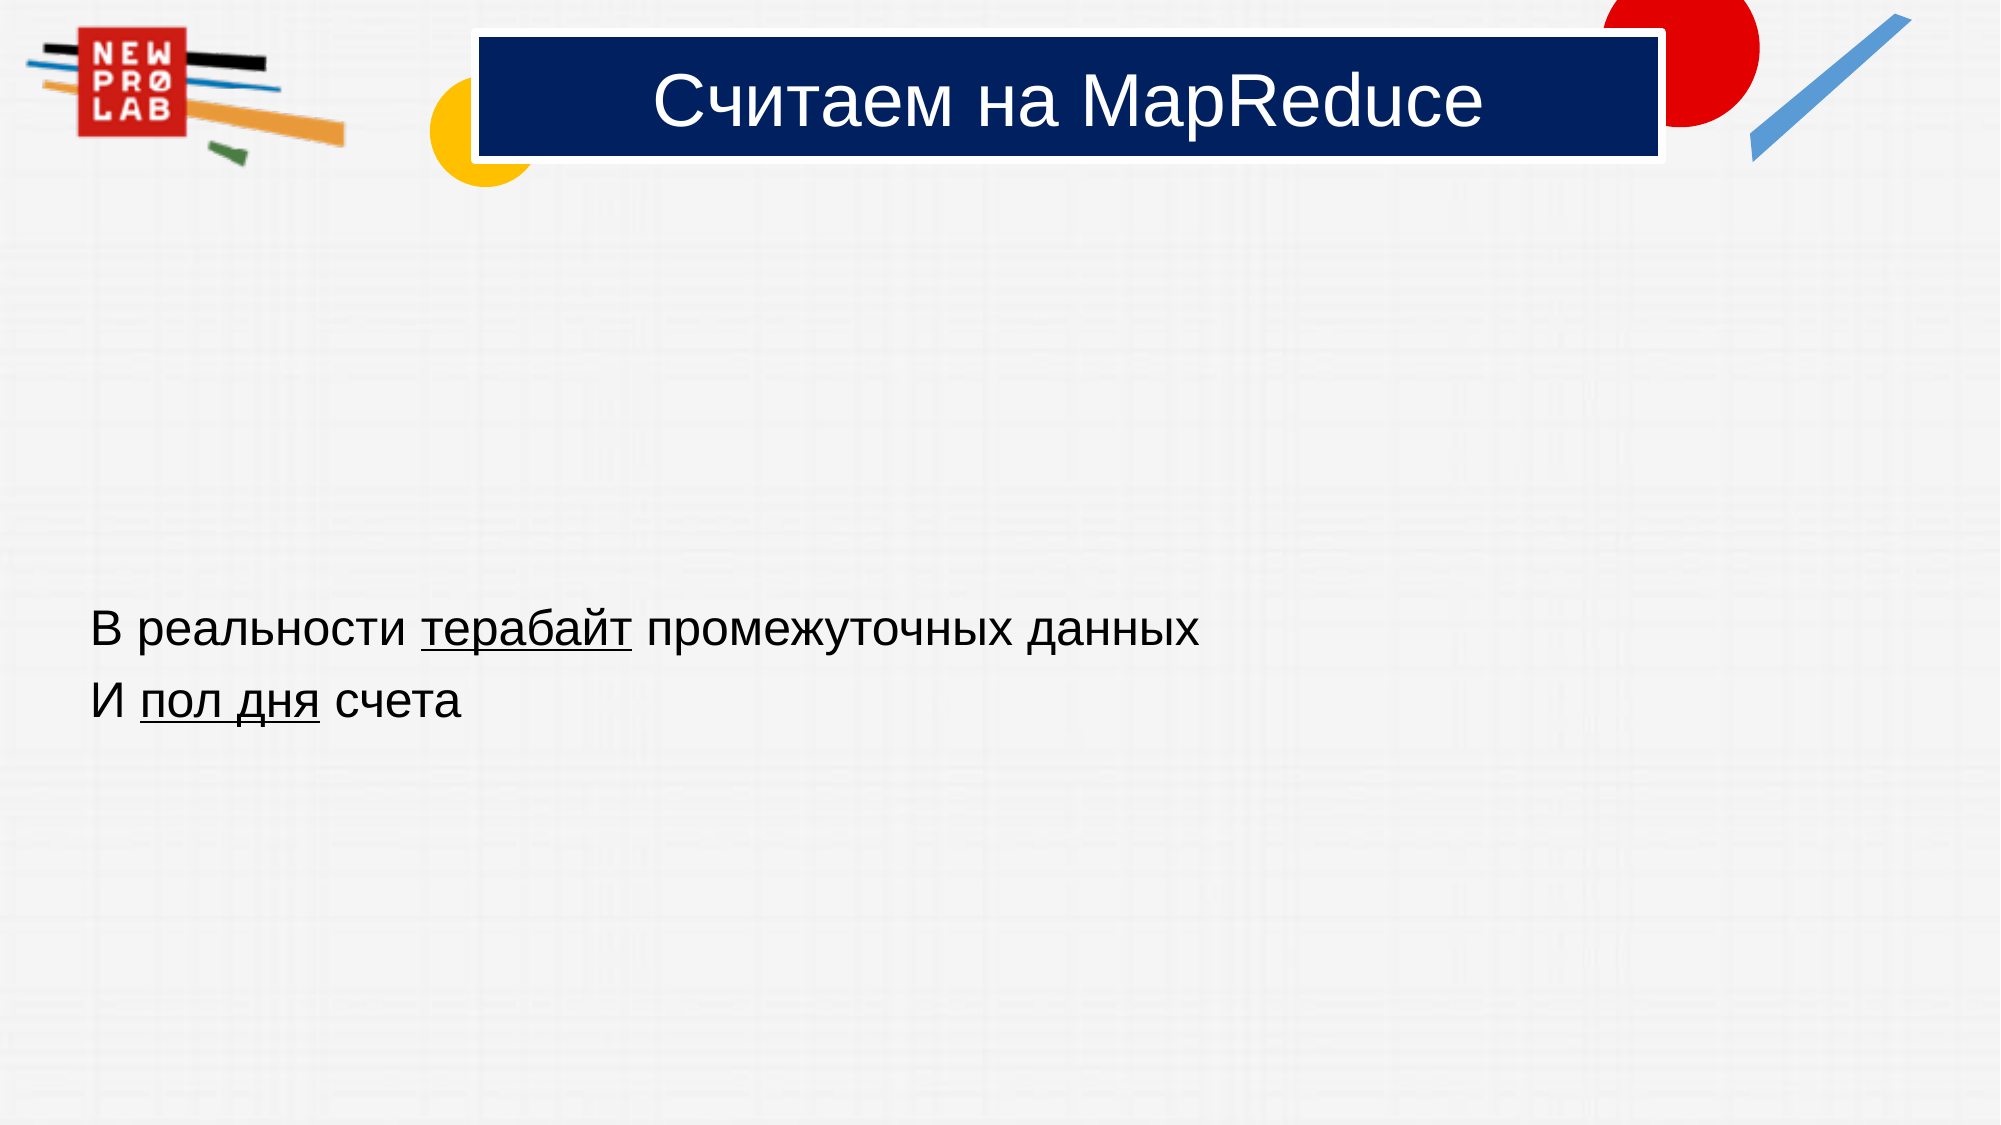

# Считаем на MapReduce
В реальности терабайт промежуточных данных
И пол дня счета